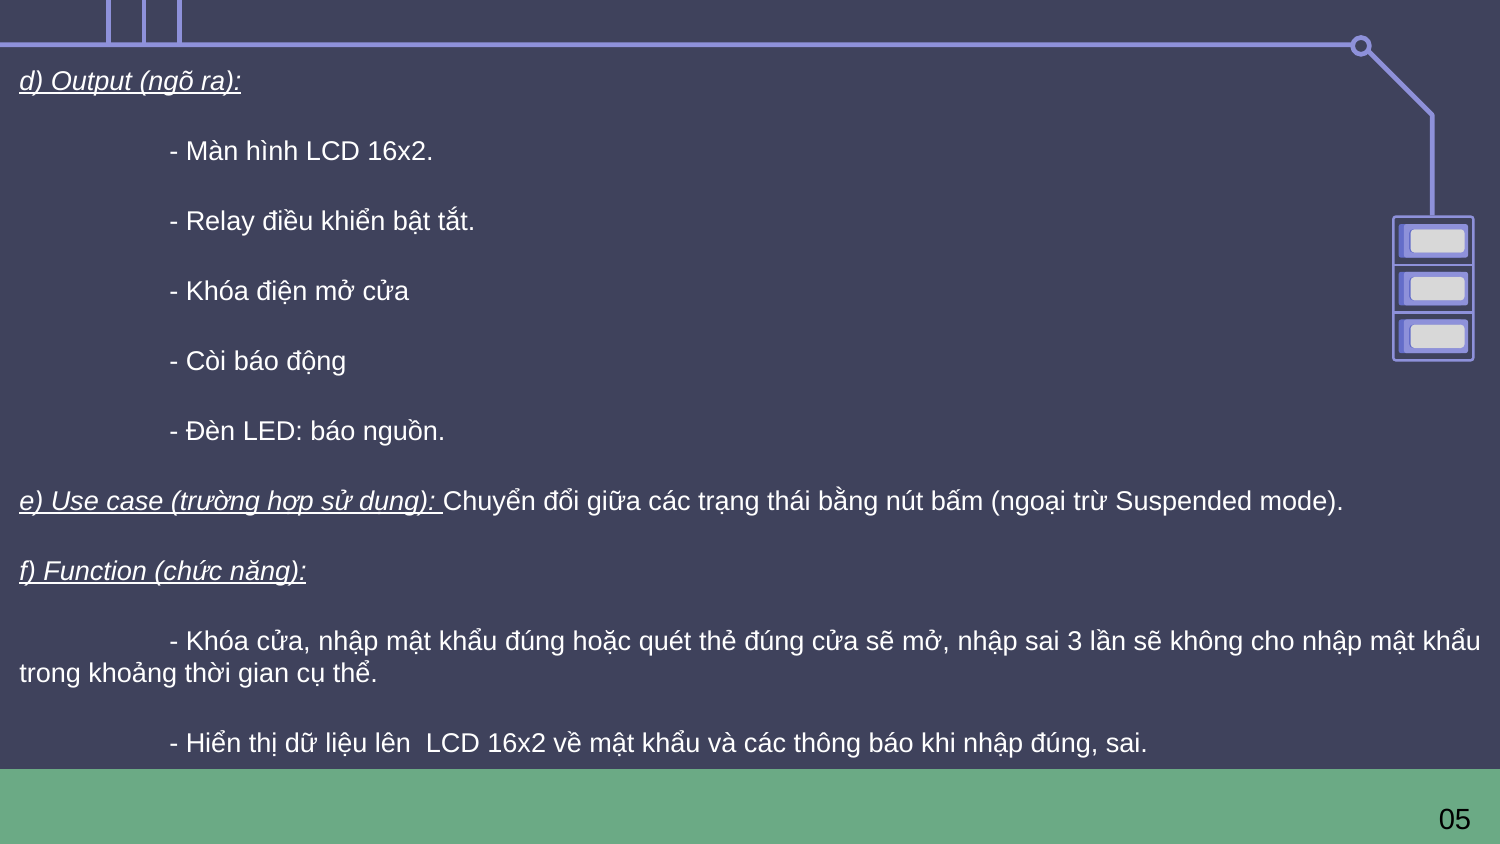

d) Output (ngõ ra):
        	- Màn hình LCD 16x2.
        	- Relay điều khiển bật tắt.
	- Khóa điện mở cửa
	- Còi báo động
                    - Đèn LED: báo nguồn.
e) Use case (trường hợp sử dụng): Chuyển đổi giữa các trạng thái bằng nút bấm (ngoại trừ Suspended mode).
f) Function (chức năng):
        	- Khóa cửa, nhập mật khẩu đúng hoặc quét thẻ đúng cửa sẽ mở, nhập sai 3 lần sẽ không cho nhập mật khẩu trong khoảng thời gian cụ thể.
        	- Hiển thị dữ liệu lên  LCD 16x2 về mật khẩu và các thông báo khi nhập đúng, sai.

05